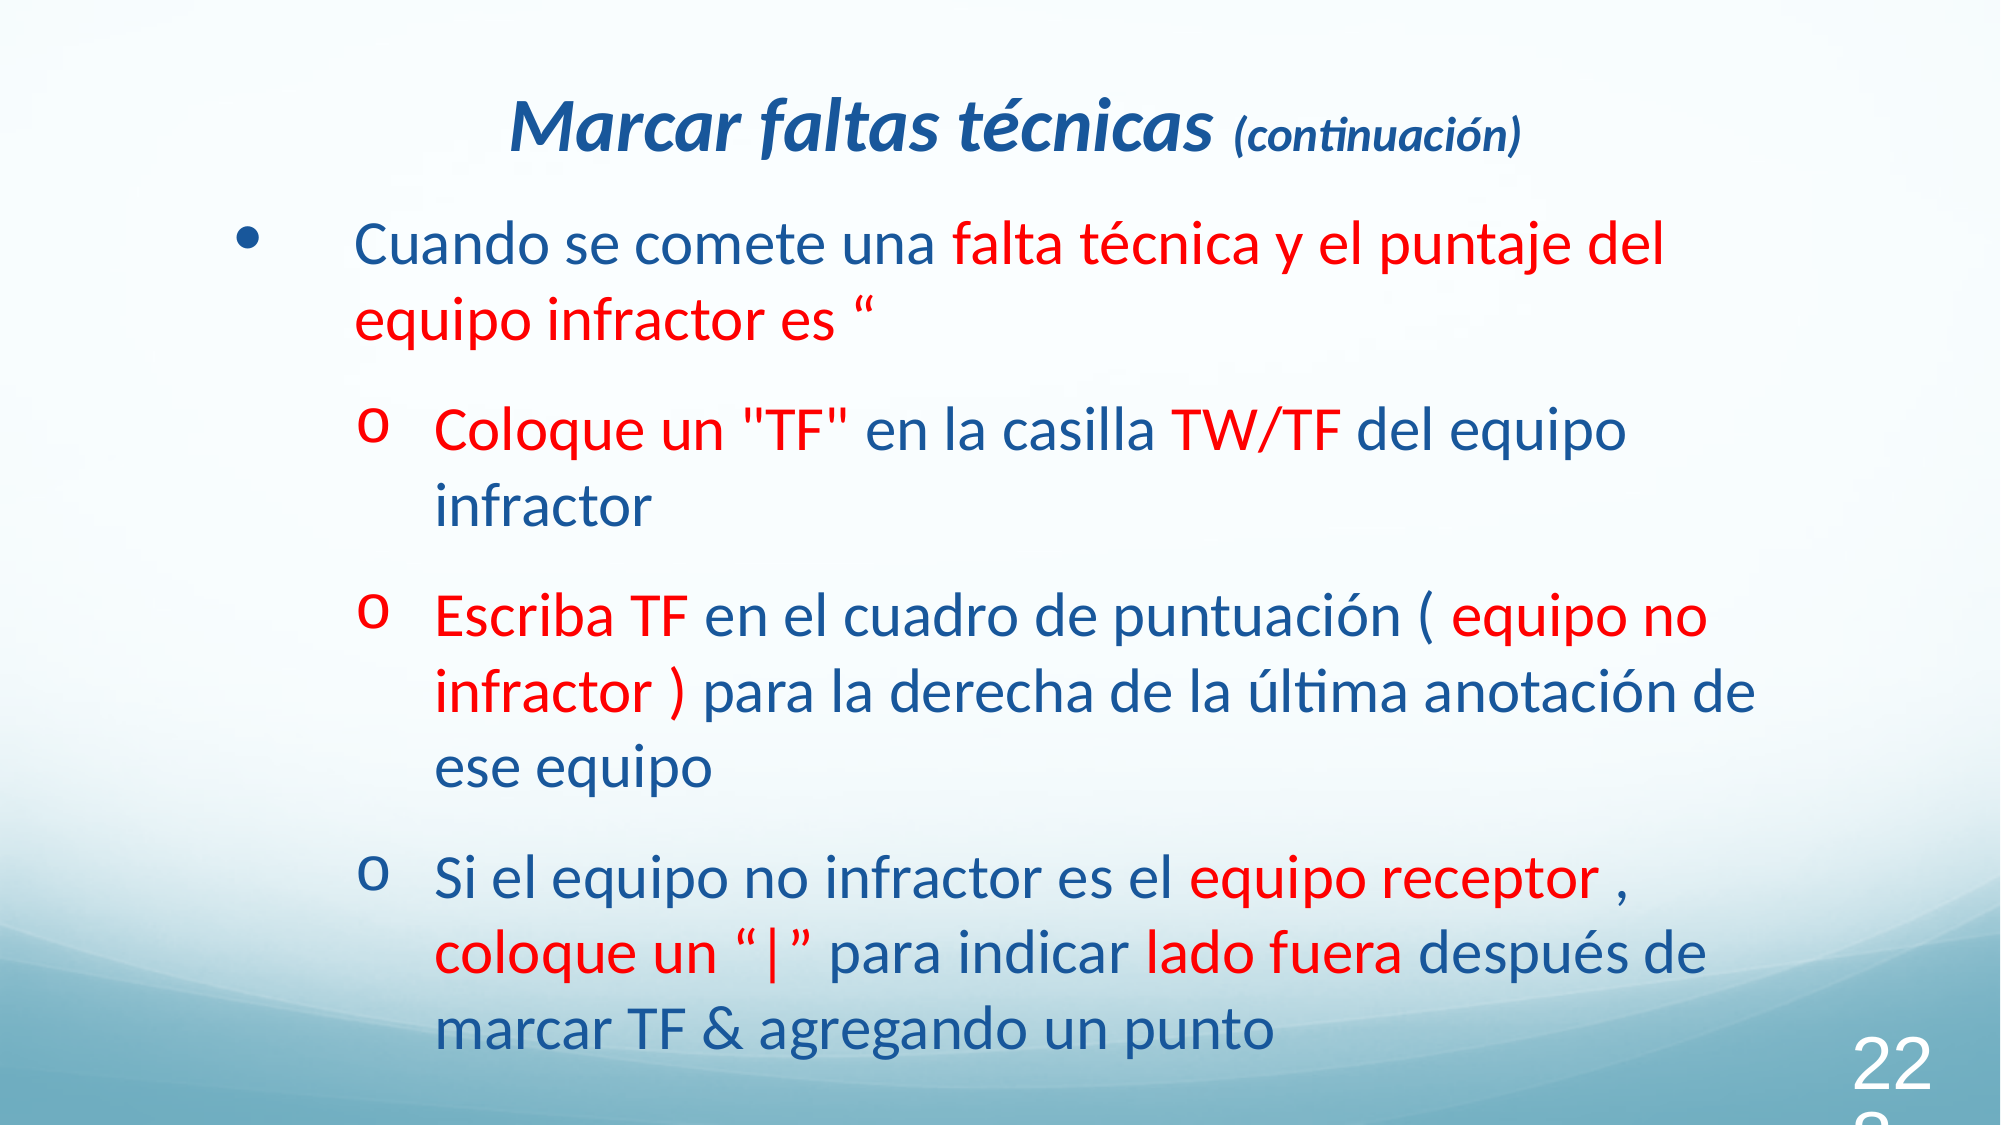

Marcar faltas técnicas (continuación)
Cuando se comete una falta técnica y el puntaje del equipo infractor es “
Coloque un "TF" en la casilla TW/TF del equipo infractor
Escriba TF en el cuadro de puntuación ( equipo no infractor ) para la derecha de la última anotación de ese equipo
Si el equipo no infractor es el equipo receptor , coloque un “|” para indicar lado fuera después de marcar TF & agregando un punto
228